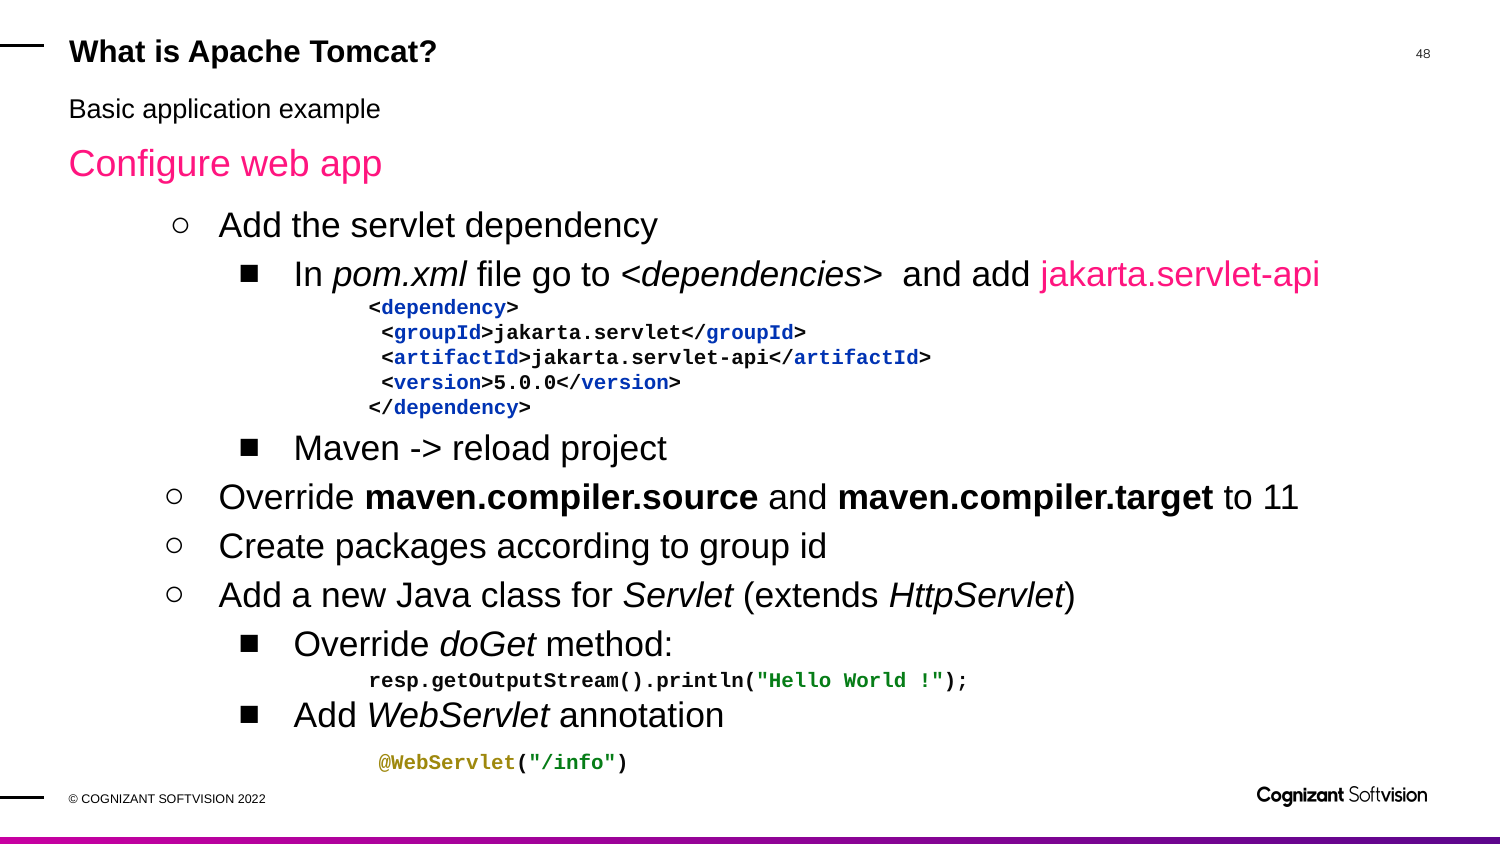

# What is Apache Tomcat?
Basic application example
Configure web app
Add the servlet dependency
In pom.xml file go to <dependencies>  and add jakarta.servlet-api
<dependency>
 <groupId>jakarta.servlet</groupId>
 <artifactId>jakarta.servlet-api</artifactId>
 <version>5.0.0</version>
</dependency>
Maven -> reload project
Override maven.compiler.source and maven.compiler.target to 11
Create packages according to group id
Add a new Java class for Servlet (extends HttpServlet)
Override doGet method:
resp.getOutputStream().println("Hello World !");
Add WebServlet annotation
 @WebServlet("/info")